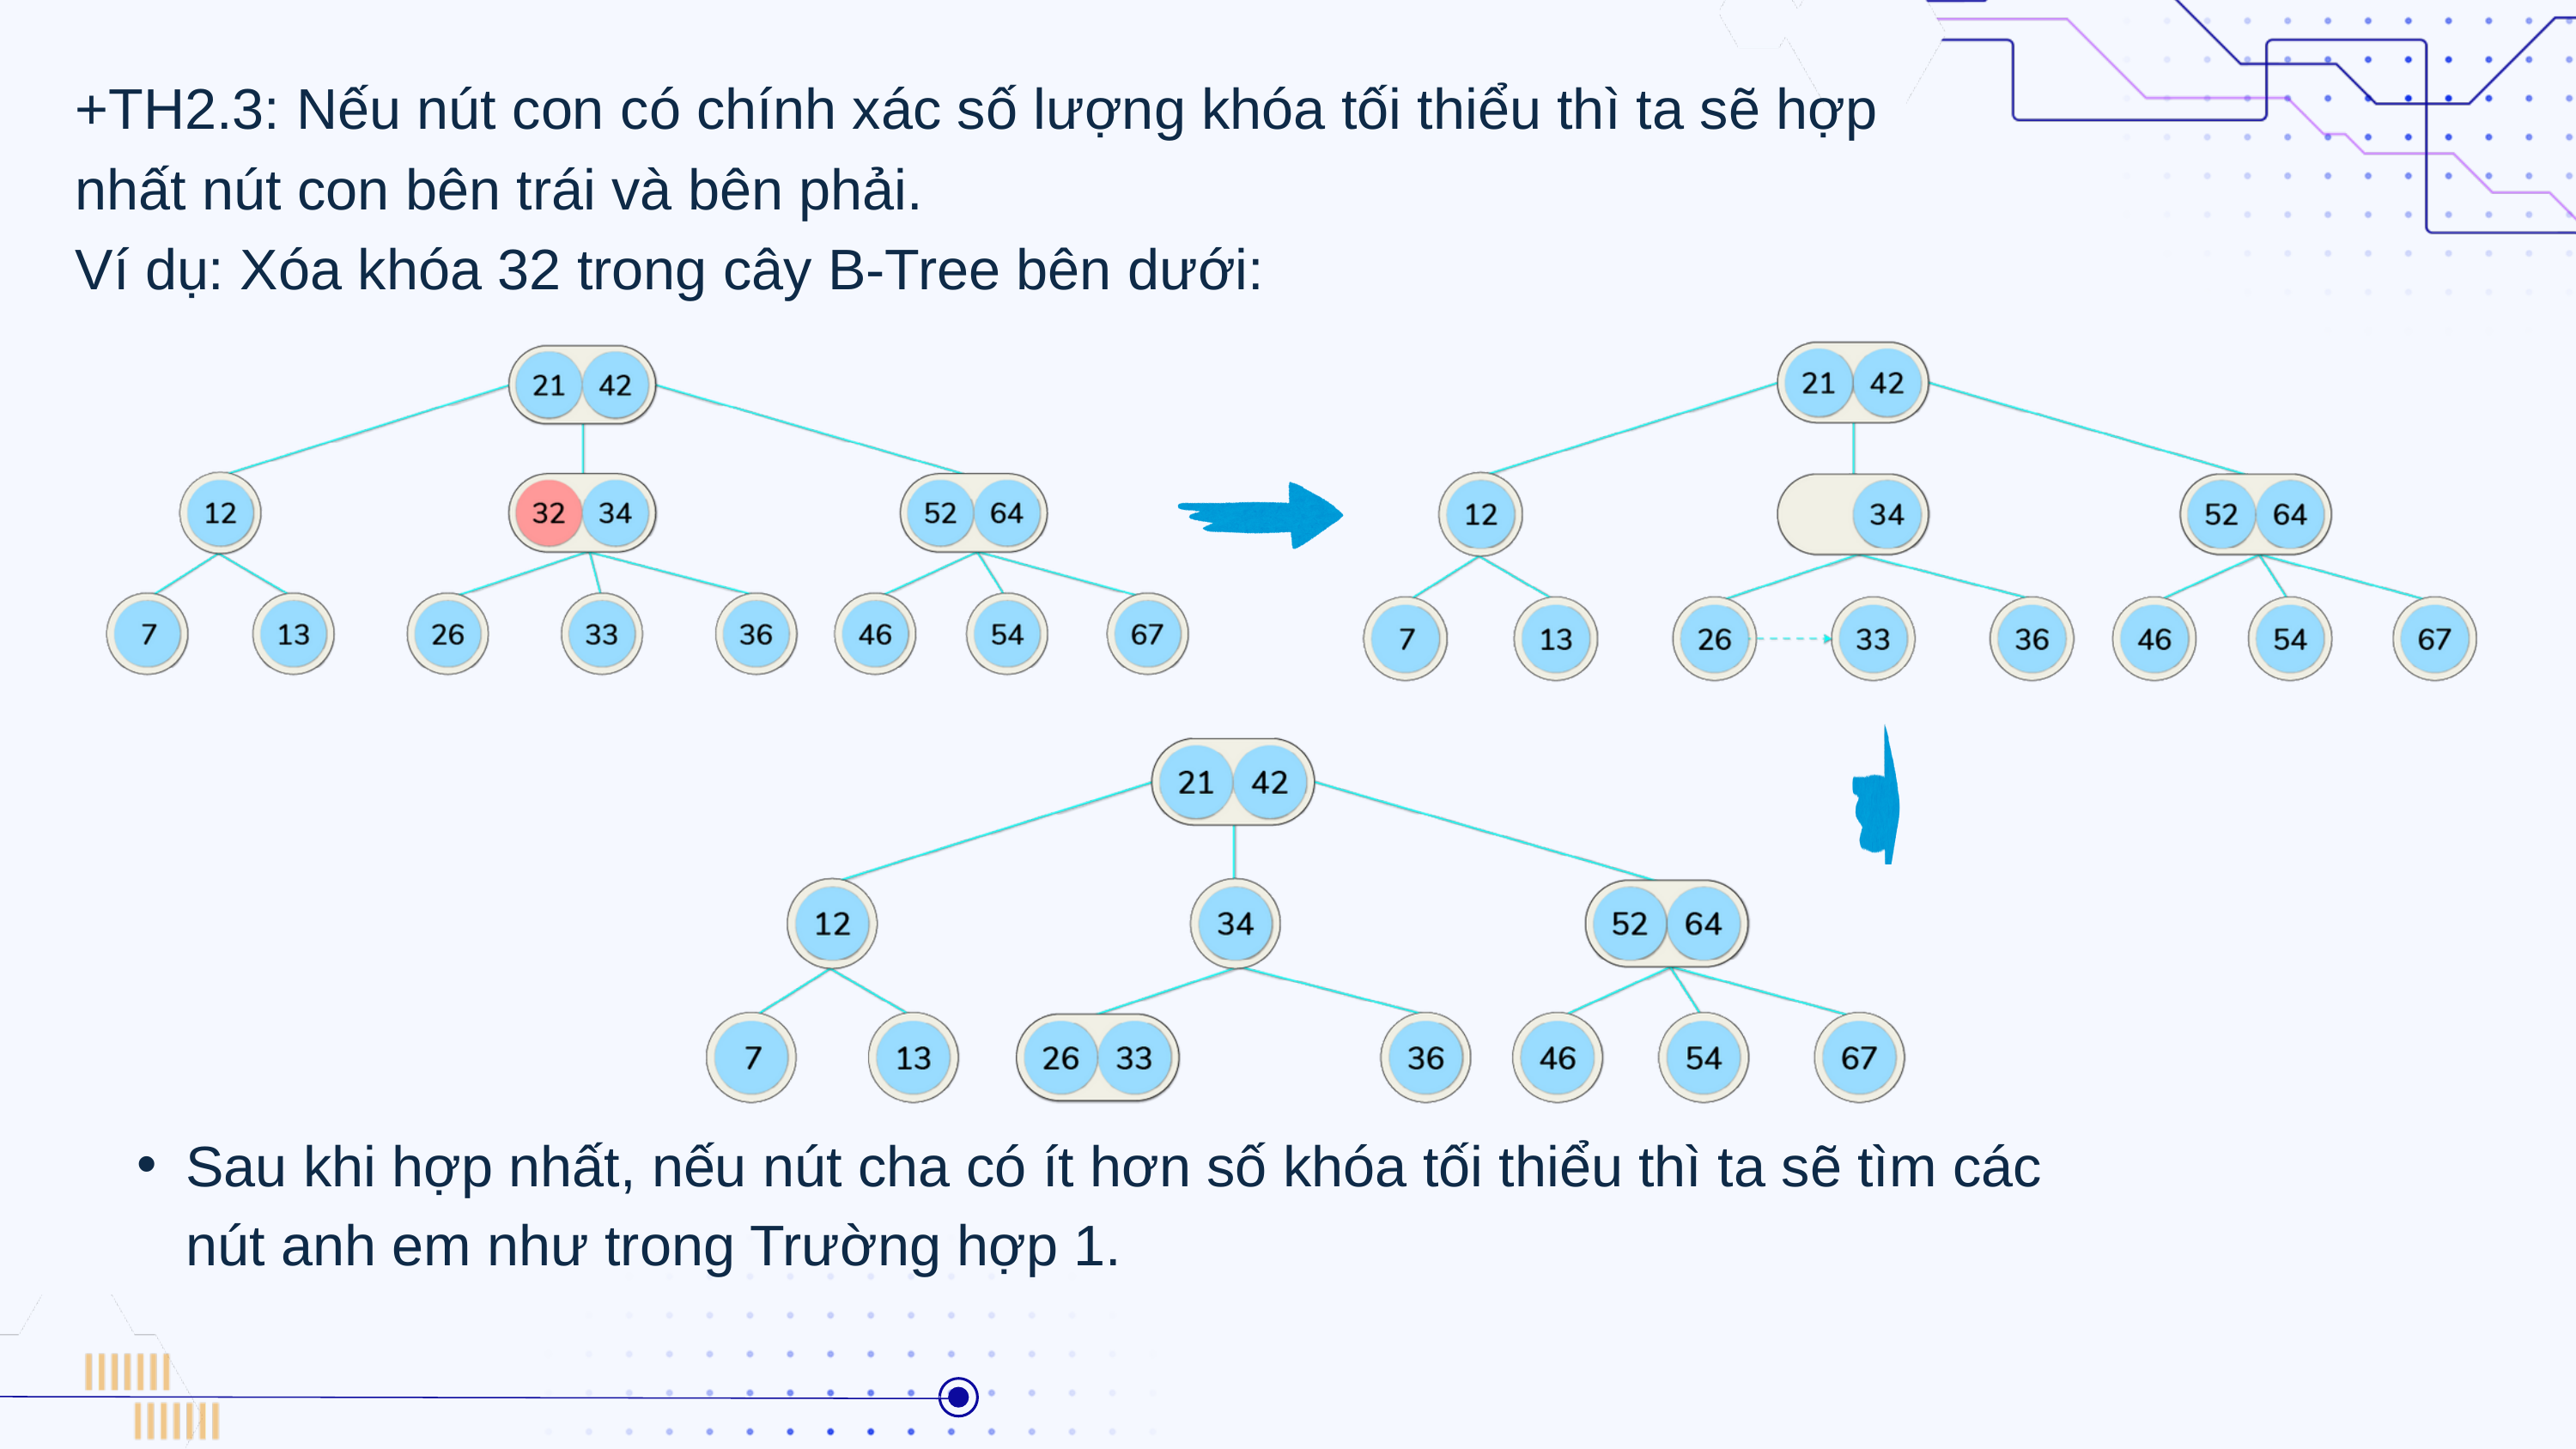

+TH2.3: Nếu nút con có chính xác số lượng khóa tối thiểu thì ta sẽ hợp nhất nút con bên trái và bên phải.
Ví dụ: Xóa khóa 32 trong cây B-Tree bên dưới:

Sau khi hợp nhất, nếu nút cha có ít hơn số khóa tối thiểu thì ta sẽ tìm các nút anh em như trong Trường hợp 1.